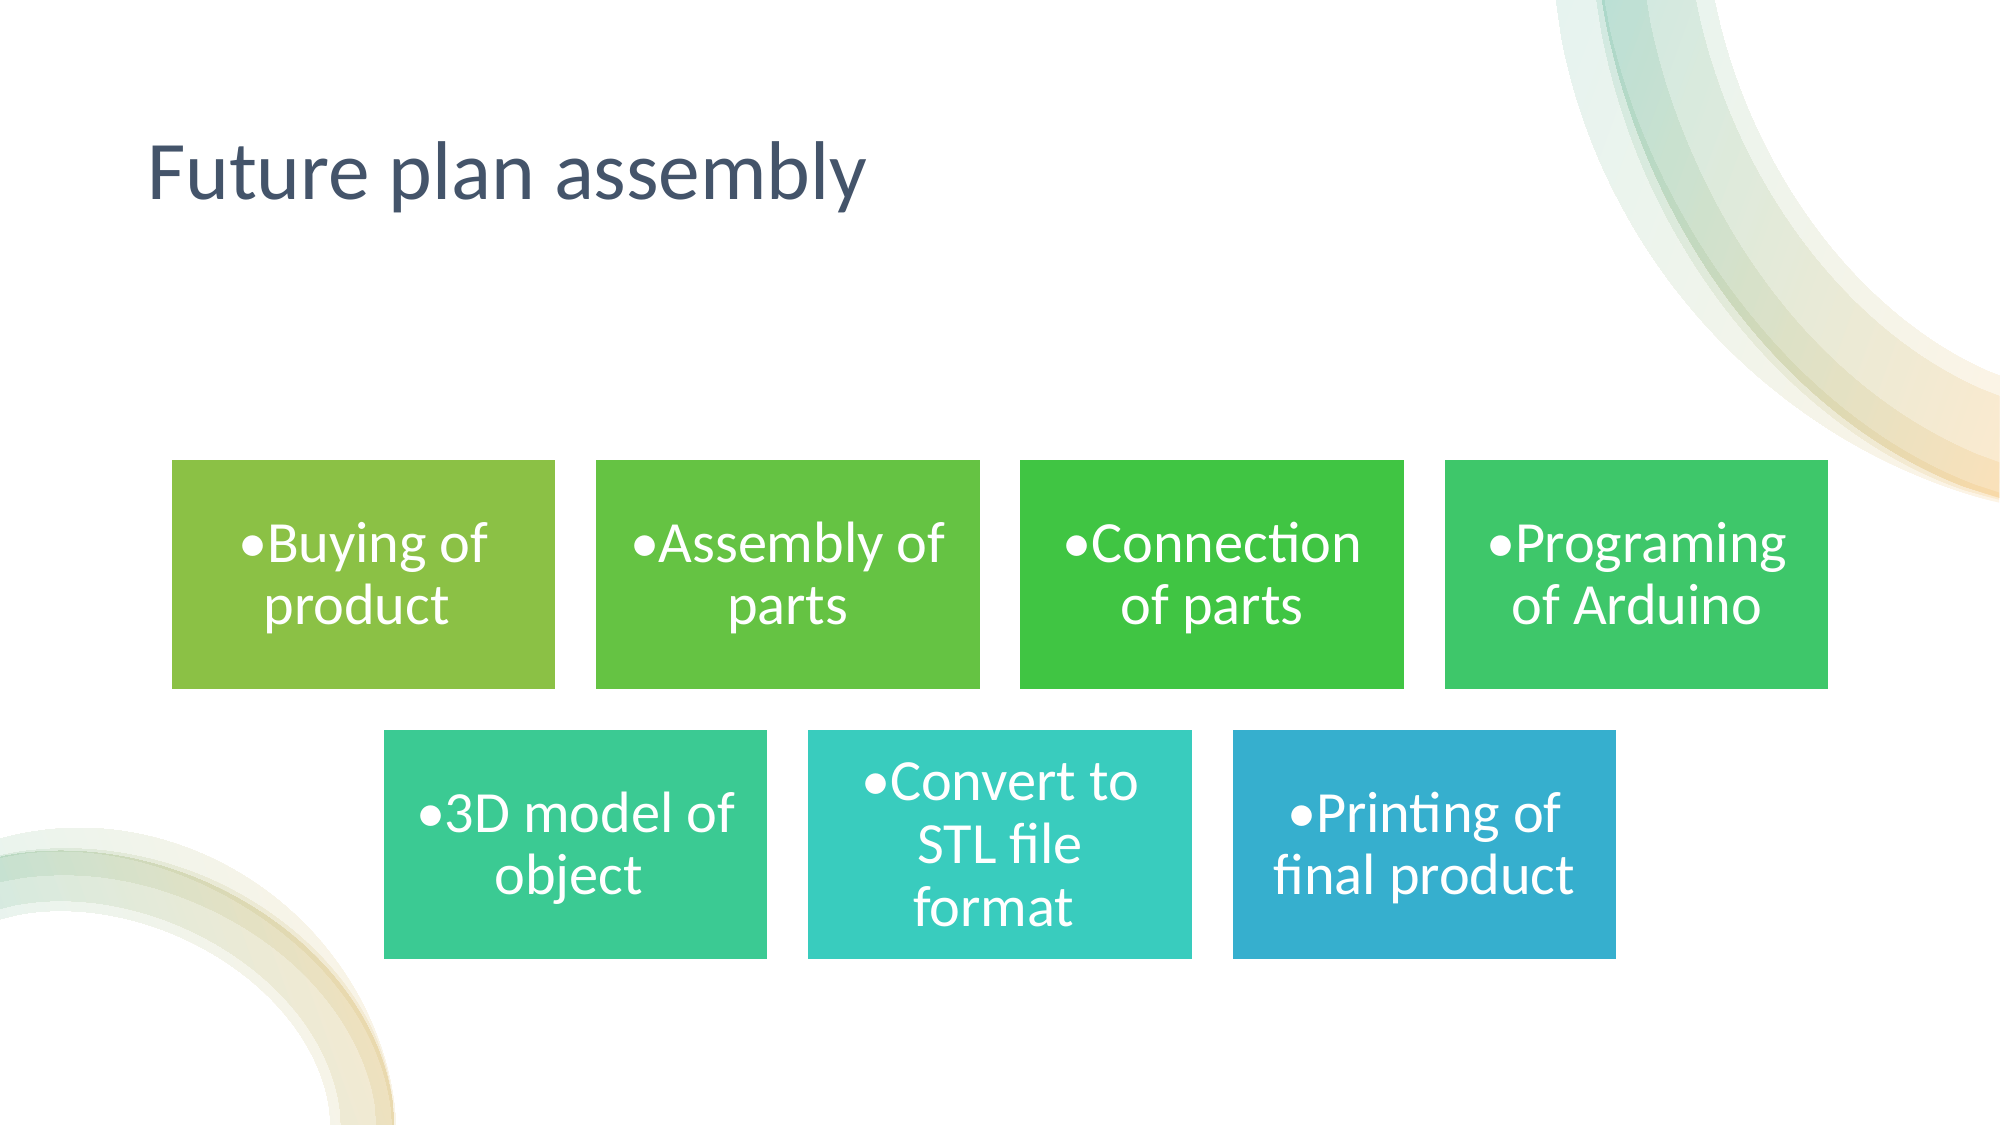

# Future plan assembly
•Buying of product
•Assembly of parts
•Connection of parts
•Programing of Arduino
•3D model of object
•Convert to STL file format
•Printing of final product